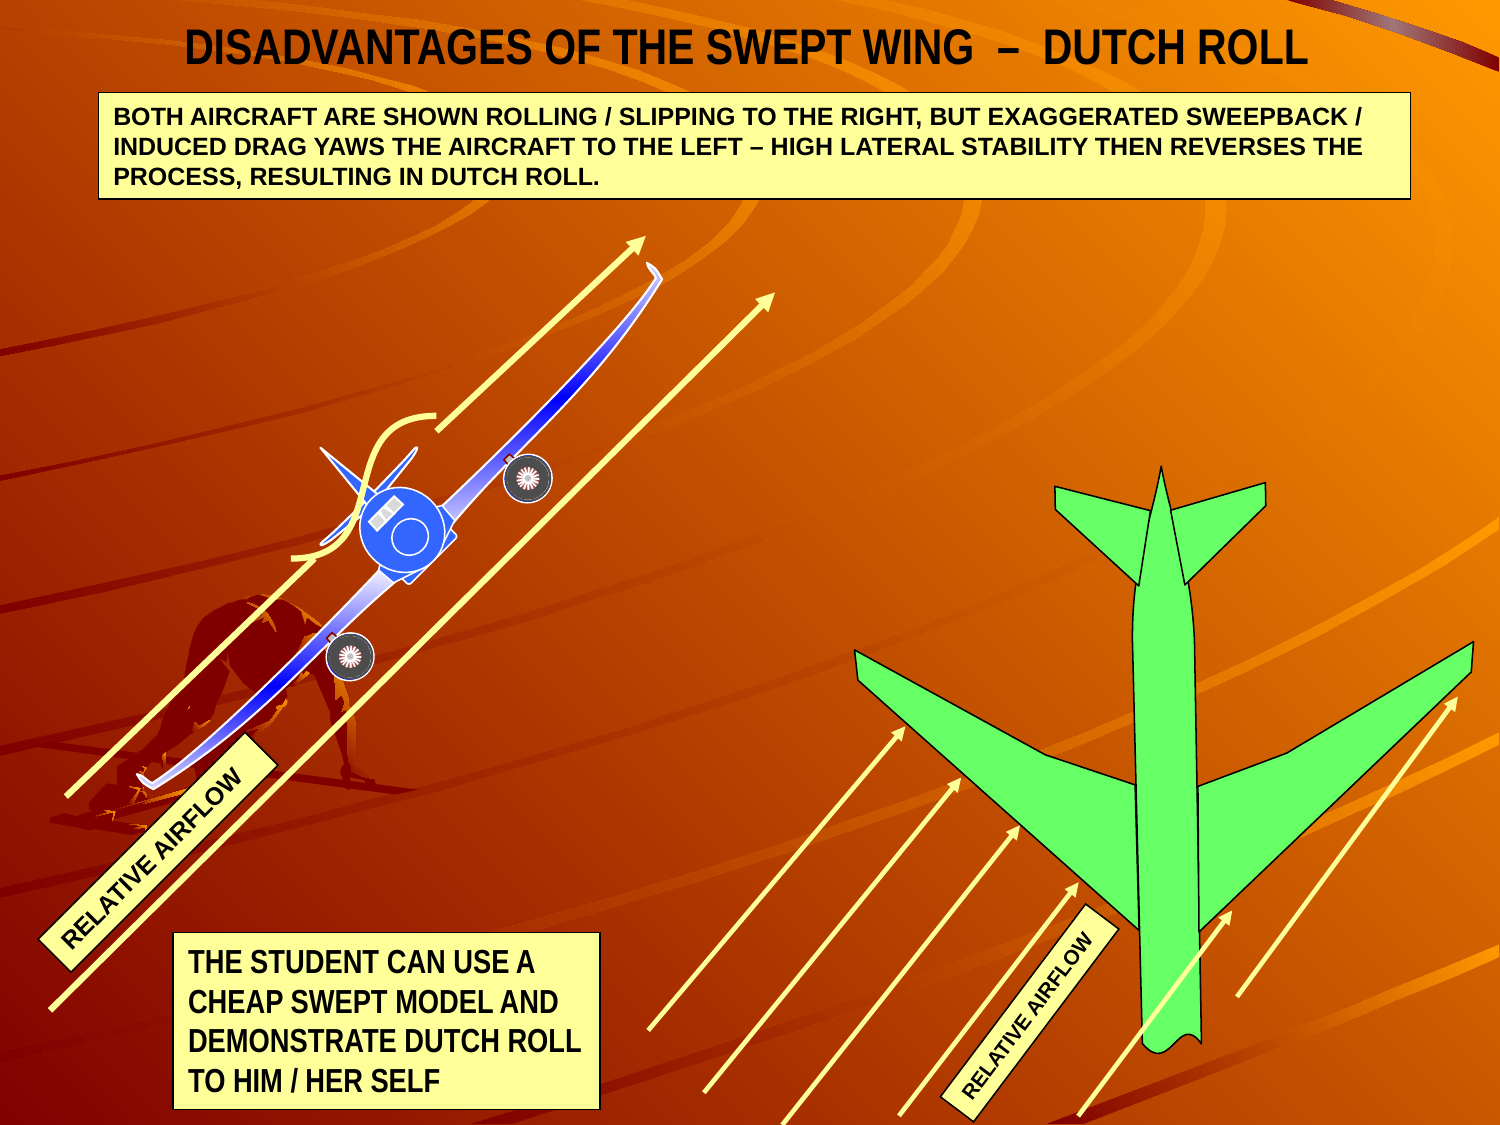

DISADVANTAGES OF THE SWEPT WING  –  DUTCH ROLL
BOTH AIRCRAFT ARE SHOWN ROLLING / SLIPPING TO THE RIGHT, BUT EXAGGERATED SWEEPBACK /  INDUCED DRAG YAWS THE AIRCRAFT TO THE LEFT – HIGH LATERAL STABILITY THEN REVERSES THE PROCESS, RESULTING IN DUTCH ROLL.

RELATIVE AIRFLOW
THE STUDENT CAN USE A CHEAP SWEPT MODEL AND DEMONSTRATE DUTCH ROLL TO HIM / HER SELF
RELATIVE AIRFLOW